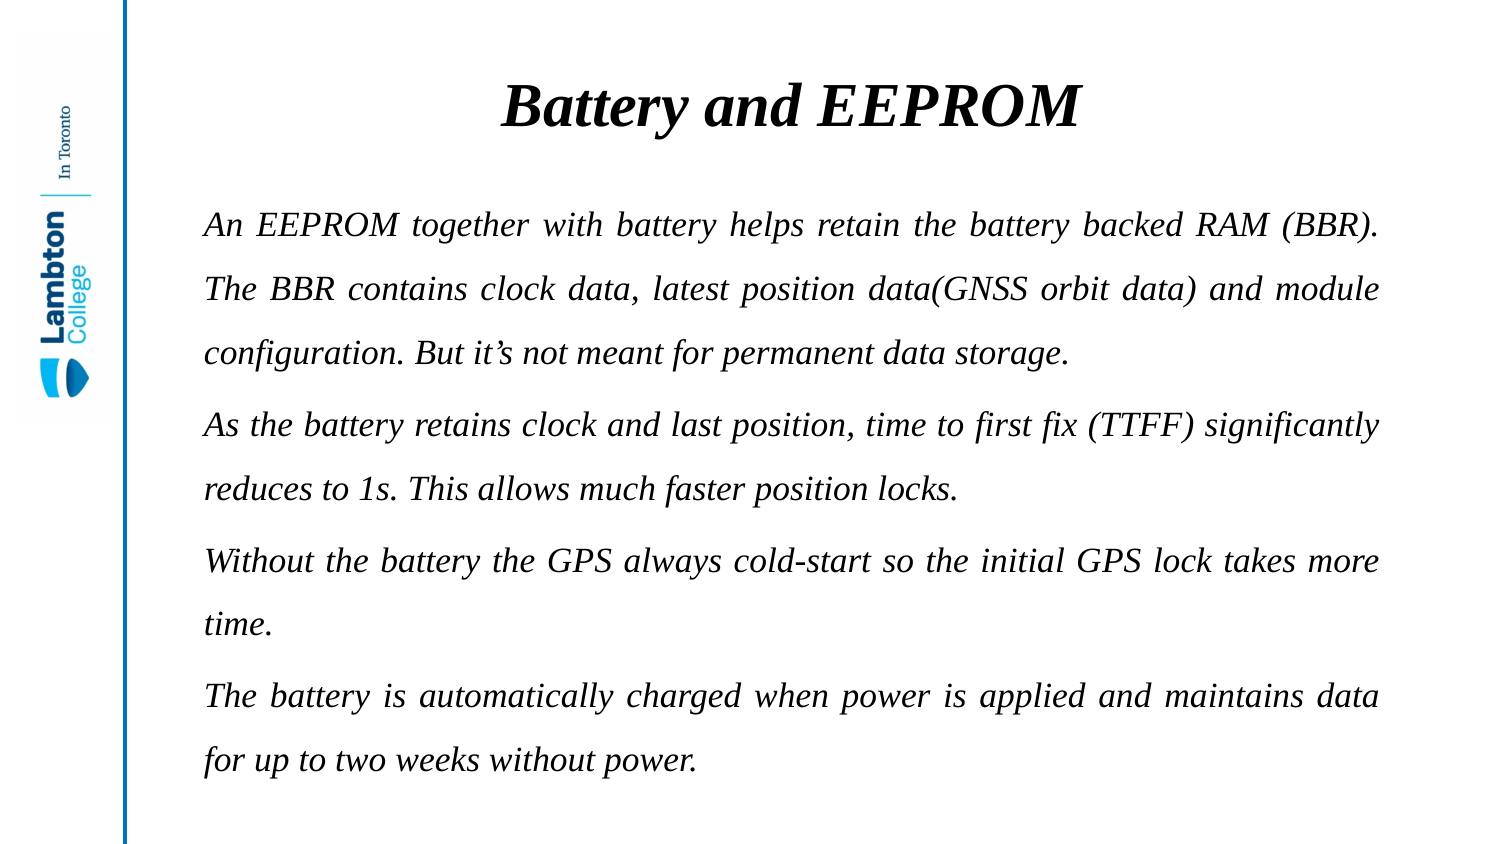

# Battery and EEPROM
An EEPROM together with battery helps retain the battery backed RAM (BBR). The BBR contains clock data, latest position data(GNSS orbit data) and module configuration. But it’s not meant for permanent data storage.
As the battery retains clock and last position, time to first fix (TTFF) significantly reduces to 1s. This allows much faster position locks.
Without the battery the GPS always cold-start so the initial GPS lock takes more time.
The battery is automatically charged when power is applied and maintains data for up to two weeks without power.